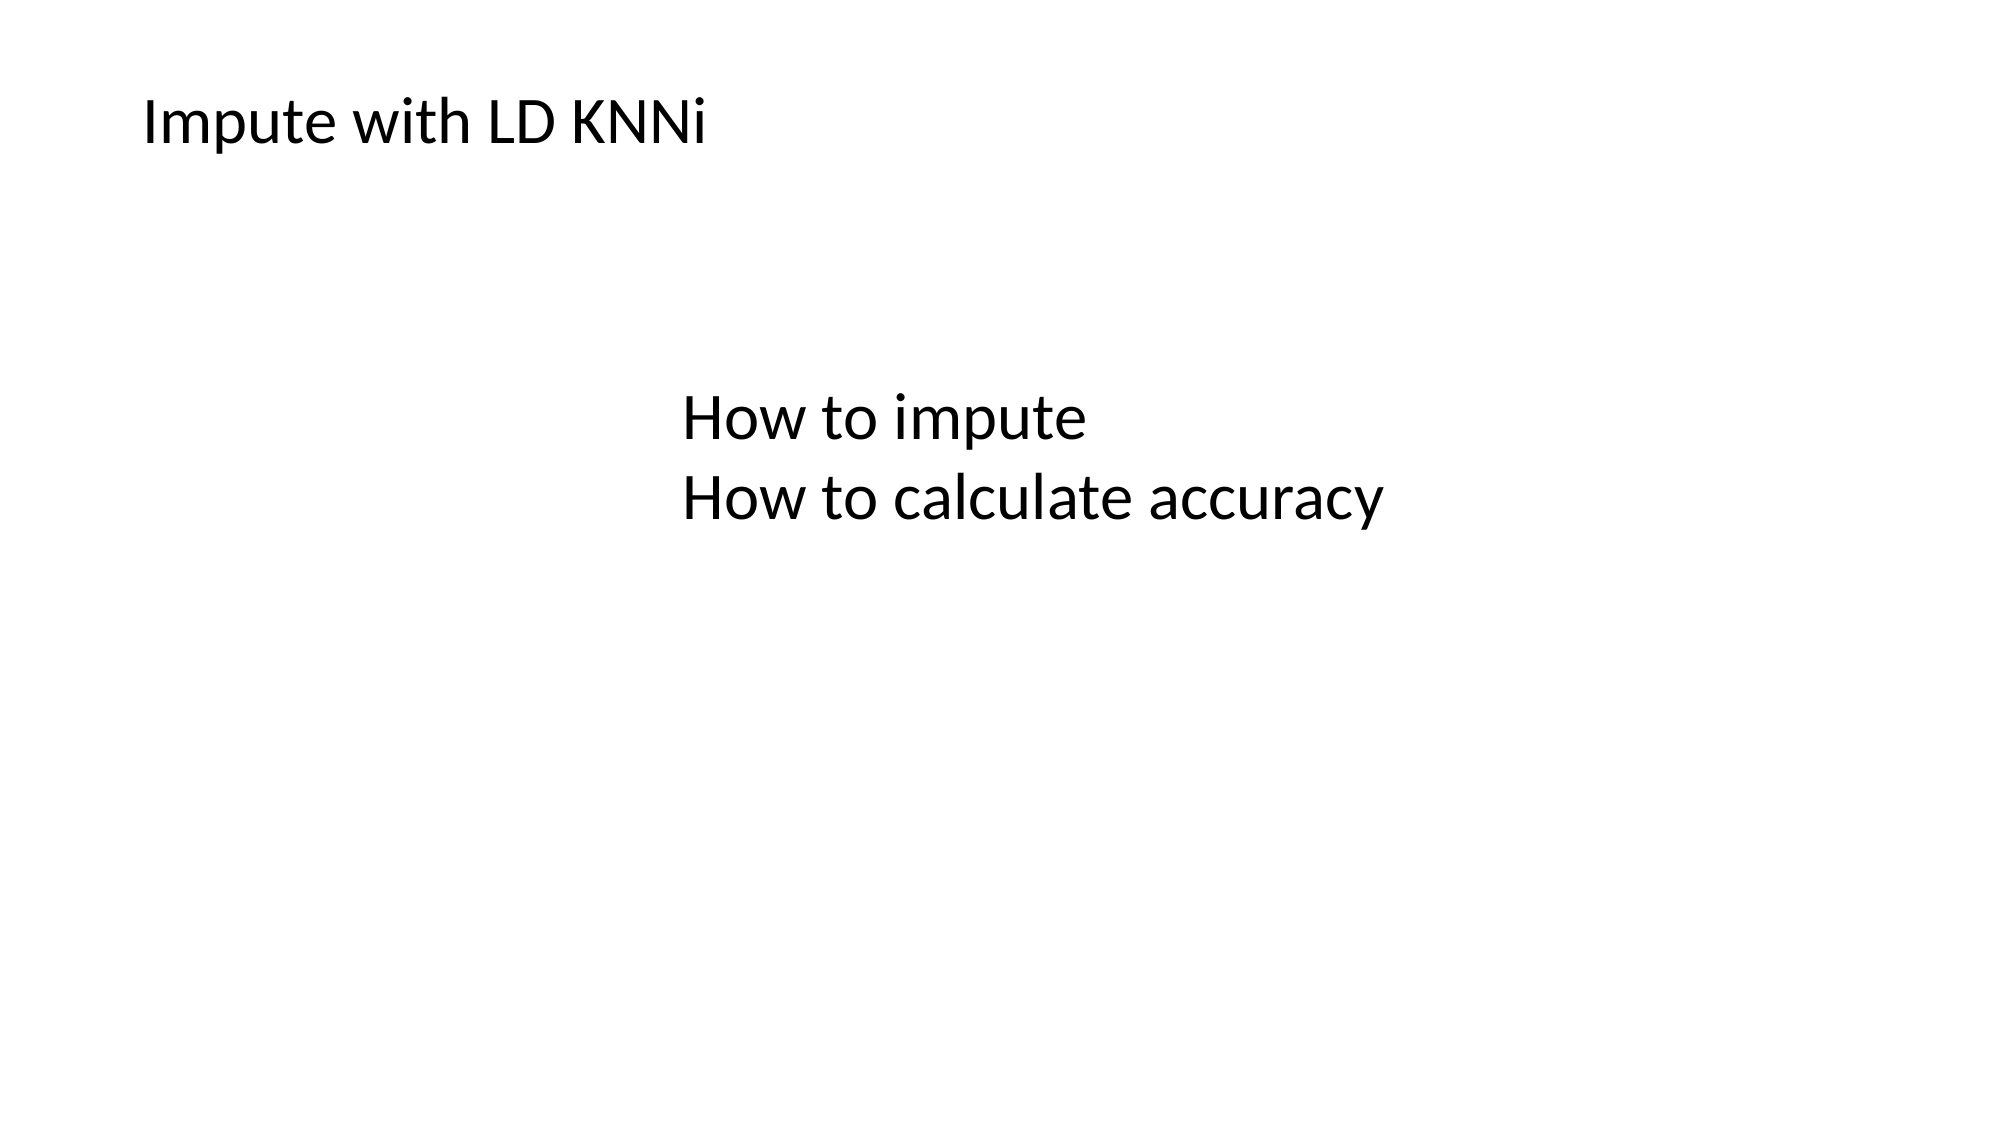

Impute with LD KNNi
How to impute
How to calculate accuracy